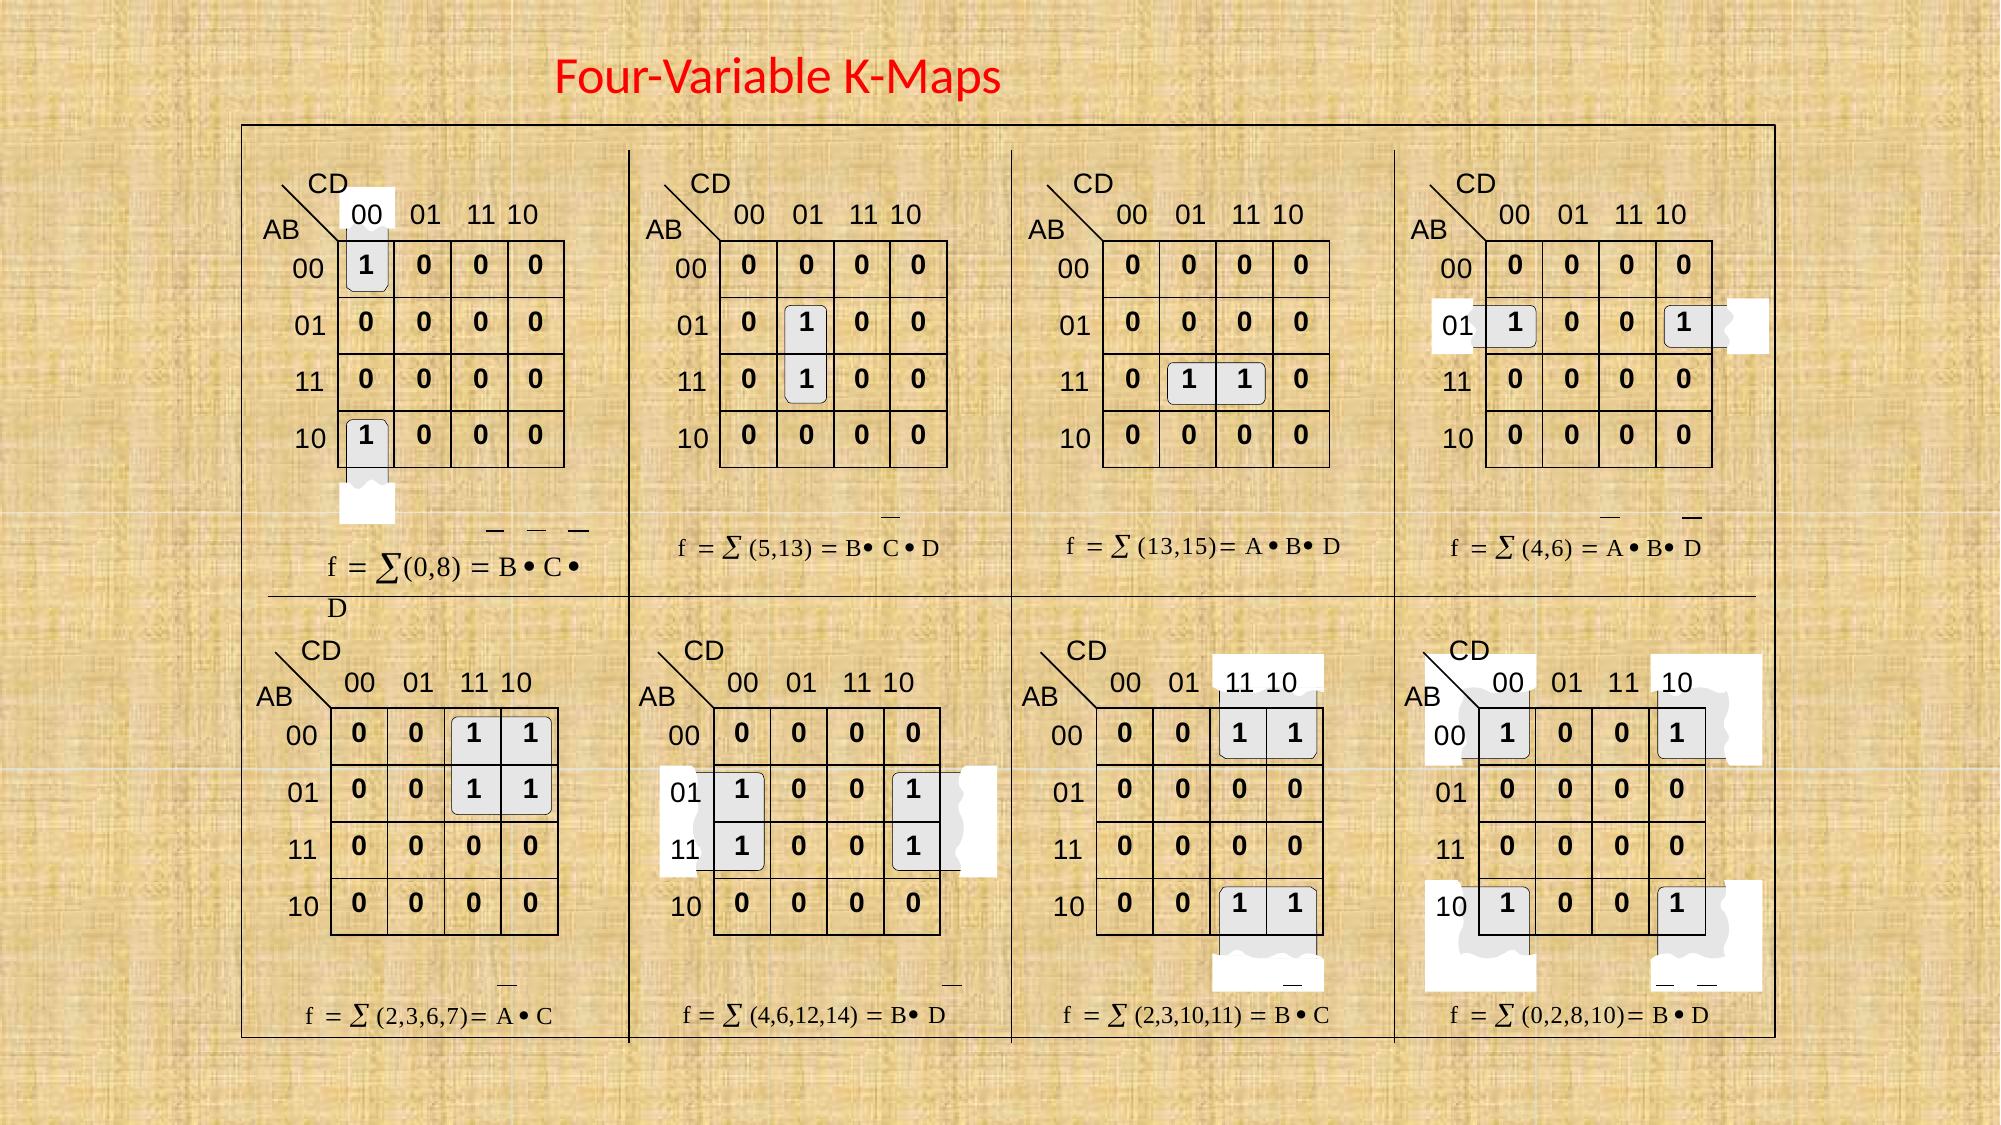

# Four-Variable K-Maps

CD
CD
CD
CD

00	01	11 10
00	01	11 10
00	01	11 10
00	01	11 10
AB
00
01
11
10
AB
00
01
11
10
AB
00
01
11
10
AB
00
01
11
10
| 1 | 0 | 0 | 0 |
| --- | --- | --- | --- |
| 0 | 0 | 0 | 0 |
| 0 | 0 | 0 | 0 |
| 1 | 0 | 0 | 0 |
| 0 | 0 | 0 | 0 |
| --- | --- | --- | --- |
| 0 | 1 | 0 | 0 |
| 0 | 1 | 0 | 0 |
| 0 | 0 | 0 | 0 |
| 0 | 0 | 0 | 0 |
| --- | --- | --- | --- |
| 0 | 0 | 0 | 0 |
| 0 | 1 | 1 | 0 |
| 0 | 0 | 0 | 0 |
| 0 | 0 | 0 | 0 |
| --- | --- | --- | --- |
| 1 | 0 | 0 | 1 |
| 0 | 0 | 0 | 0 |
| 0 | 0 | 0 | 0 |

f = ∑(0,8) = B • C • D
f = ∑ (13,15)= A • B• D
f = ∑ (5,13) = B• C • D
f = ∑ (4,6) = A • B• D

CD
CD
CD
CD

00	01	11 10
00	01	11 10
00	01	11 10
00	01	11	10
AB
00
01
11
10
AB
00
01
11
10
AB
00
01
11
10
AB
00
01
11
10
| 0 | 0 | 1 | 1 |
| --- | --- | --- | --- |
| 0 | 0 | 1 | 1 |
| 0 | 0 | 0 | 0 |
| 0 | 0 | 0 | 0 |
| 0 | 0 | 0 | 0 |
| --- | --- | --- | --- |
| 1 | 0 | 0 | 1 |
| 1 | 0 | 0 | 1 |
| 0 | 0 | 0 | 0 |
| 0 | 0 | 1 | 1 |
| --- | --- | --- | --- |
| 0 | 0 | 0 | 0 |
| 0 | 0 | 0 | 0 |
| 0 | 0 | 1 | 1 |
| 1 | 0 | 0 | 1 |
| --- | --- | --- | --- |
| 0 | 0 | 0 | 0 |
| 0 | 0 | 0 | 0 |
| 1 | 0 | 0 | 1 |

f = ∑ (4,6,12,14) = B• D
f = ∑ (2,3,10,11) = B • C
f = ∑ (0,2,8,10)= B • D
f = ∑ (2,3,6,7)= A • C